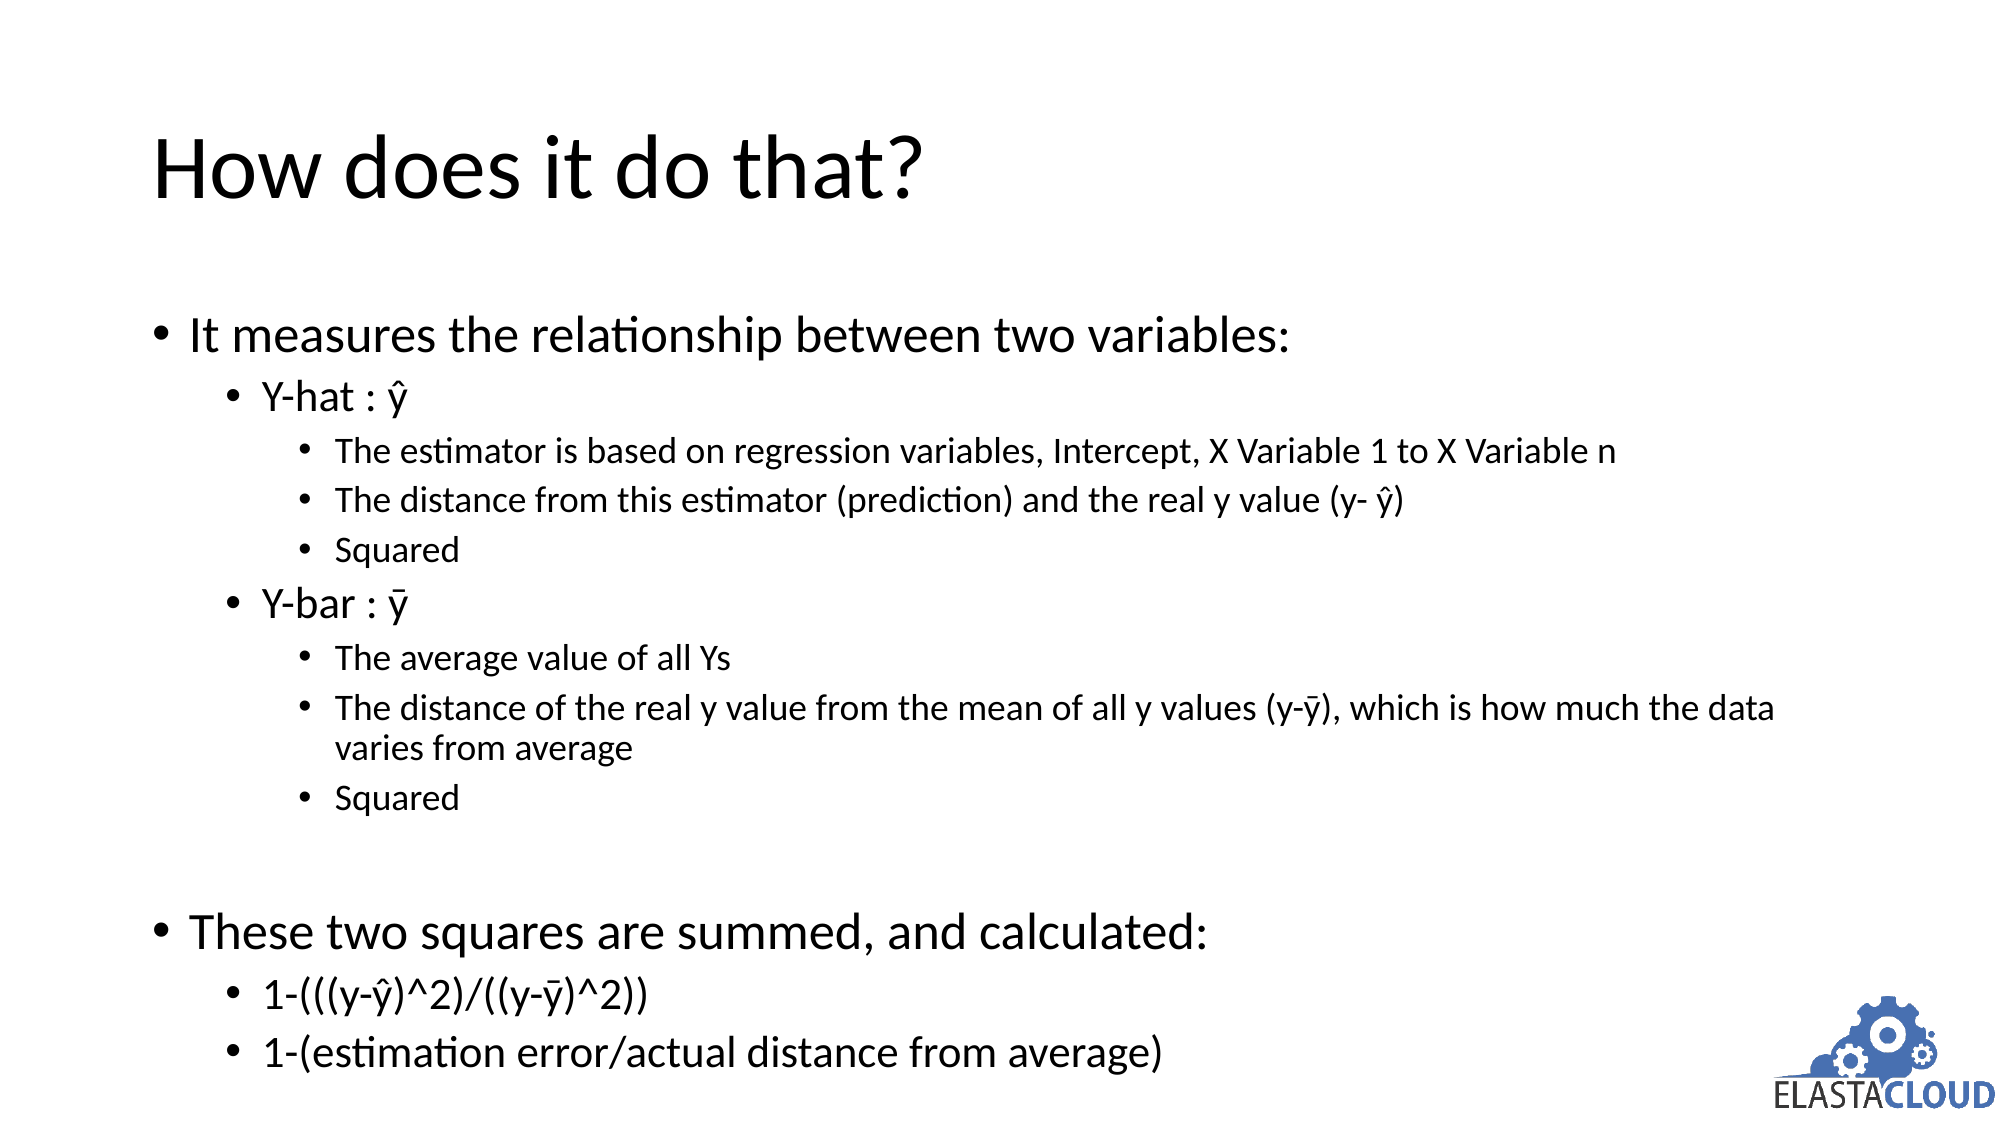

# How does it do that?
It measures the relationship between two variables:
Y-hat : ŷ
The estimator is based on regression variables, Intercept, X Variable 1 to X Variable n
The distance from this estimator (prediction) and the real y value (y- ŷ)
Squared
Y-bar : ȳ
The average value of all Ys
The distance of the real y value from the mean of all y values (y-ȳ), which is how much the data varies from average
Squared

These two squares are summed, and calculated:
1-(((y-ŷ)^2)/((y-ȳ)^2))
1-(estimation error/actual distance from average)